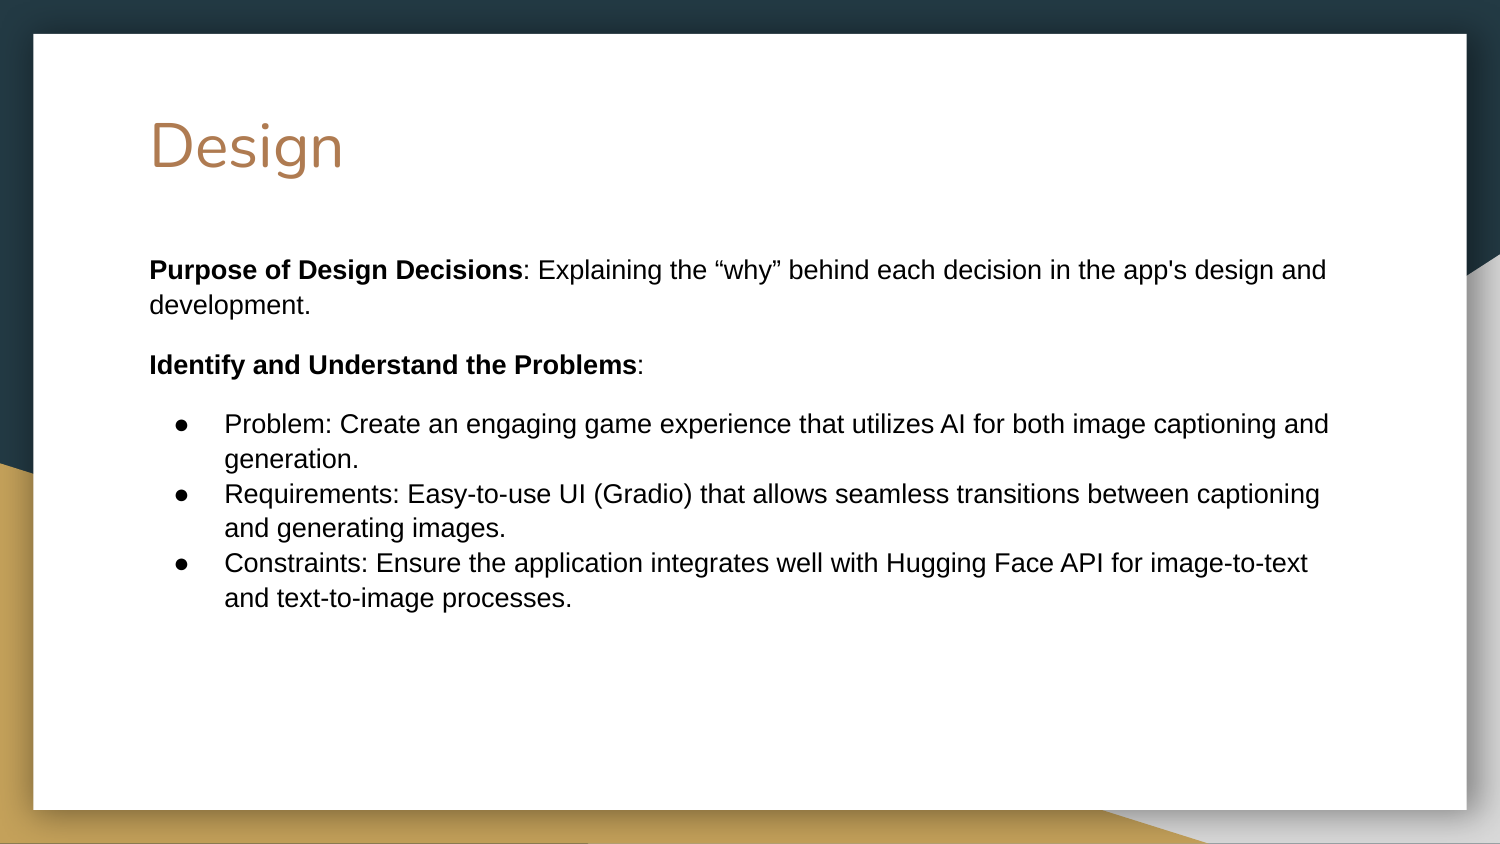

# Design
Purpose of Design Decisions: Explaining the “why” behind each decision in the app's design and development.
Identify and Understand the Problems:
Problem: Create an engaging game experience that utilizes AI for both image captioning and generation.
Requirements: Easy-to-use UI (Gradio) that allows seamless transitions between captioning and generating images.
Constraints: Ensure the application integrates well with Hugging Face API for image-to-text and text-to-image processes.